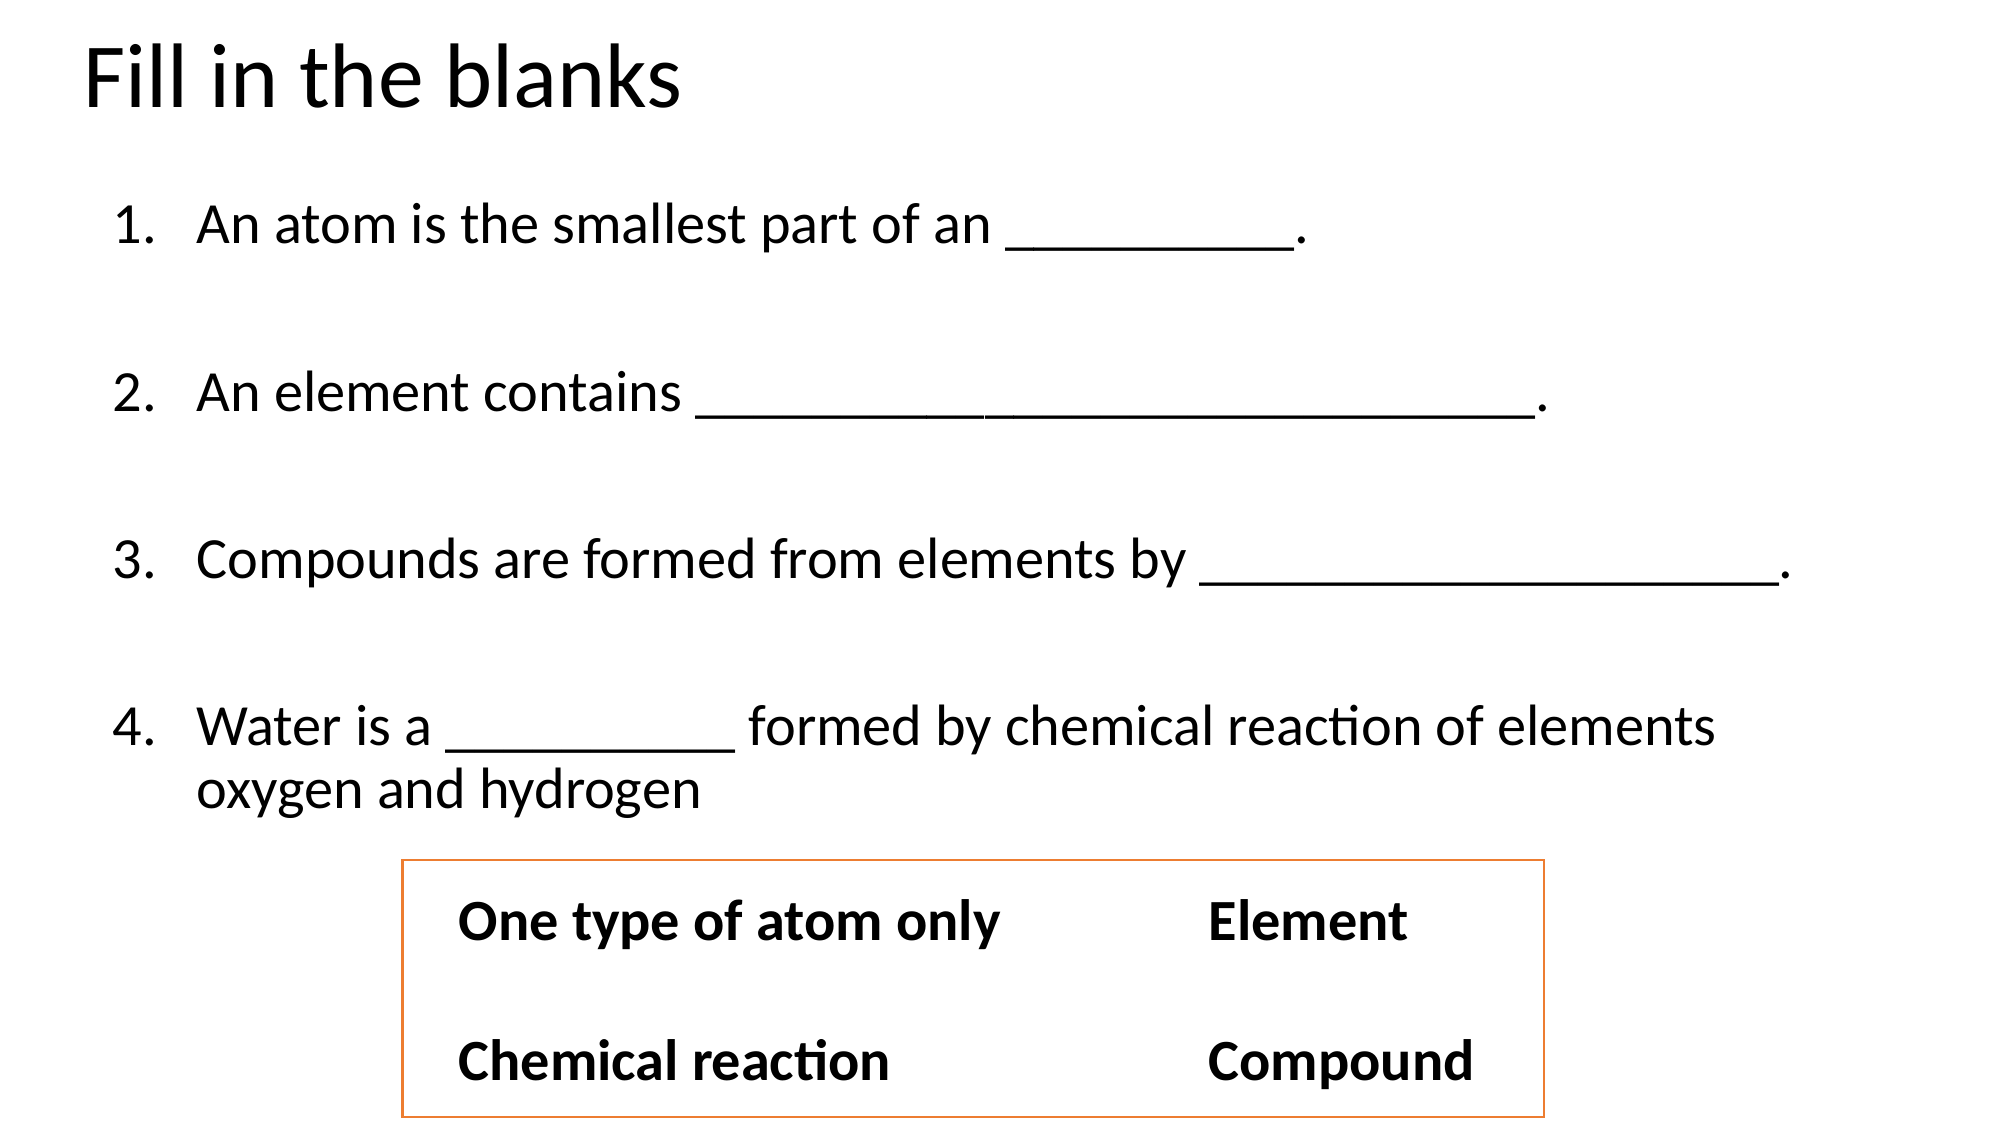

# Fill in the blanks
An atom is the smallest part of an __________.

An element contains _____________________________.

Compounds are formed from elements by ____________________.

Water is a __________ formed by chemical reaction of elements oxygen and hydrogen

One type of atom only		Element

Chemical reaction  		Compound